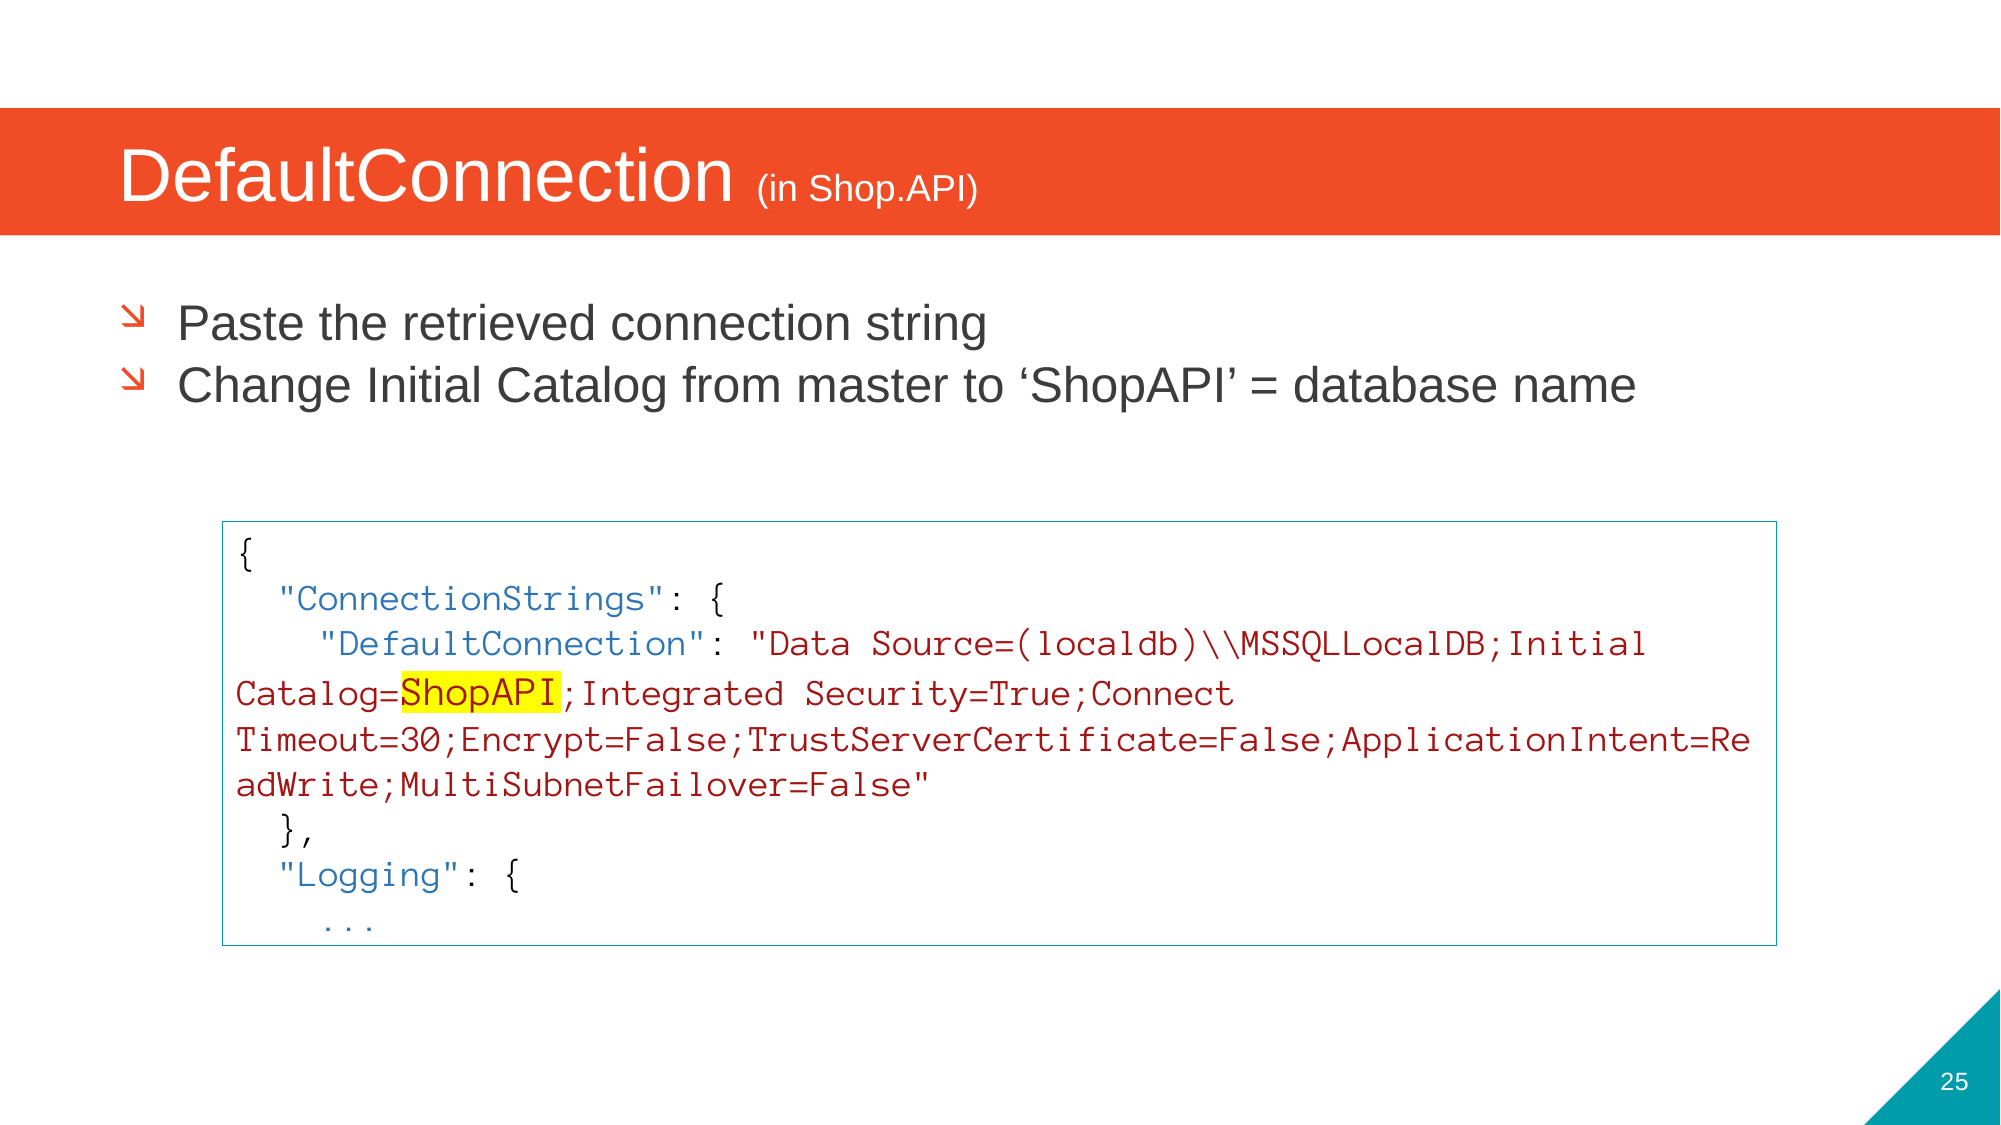

# DefaultConnection (in Shop.API)
Paste the retrieved connection string
Change Initial Catalog from master to ‘ShopAPI’ = database name

{
  "ConnectionStrings": {
    "DefaultConnection": "Data Source=(localdb)\\MSSQLLocalDB;Initial Catalog=ShopAPI;Integrated Security=True;Connect Timeout=30;Encrypt=False;TrustServerCertificate=False;ApplicationIntent=ReadWrite;MultiSubnetFailover=False"
  },
  "Logging": {
    ...
25